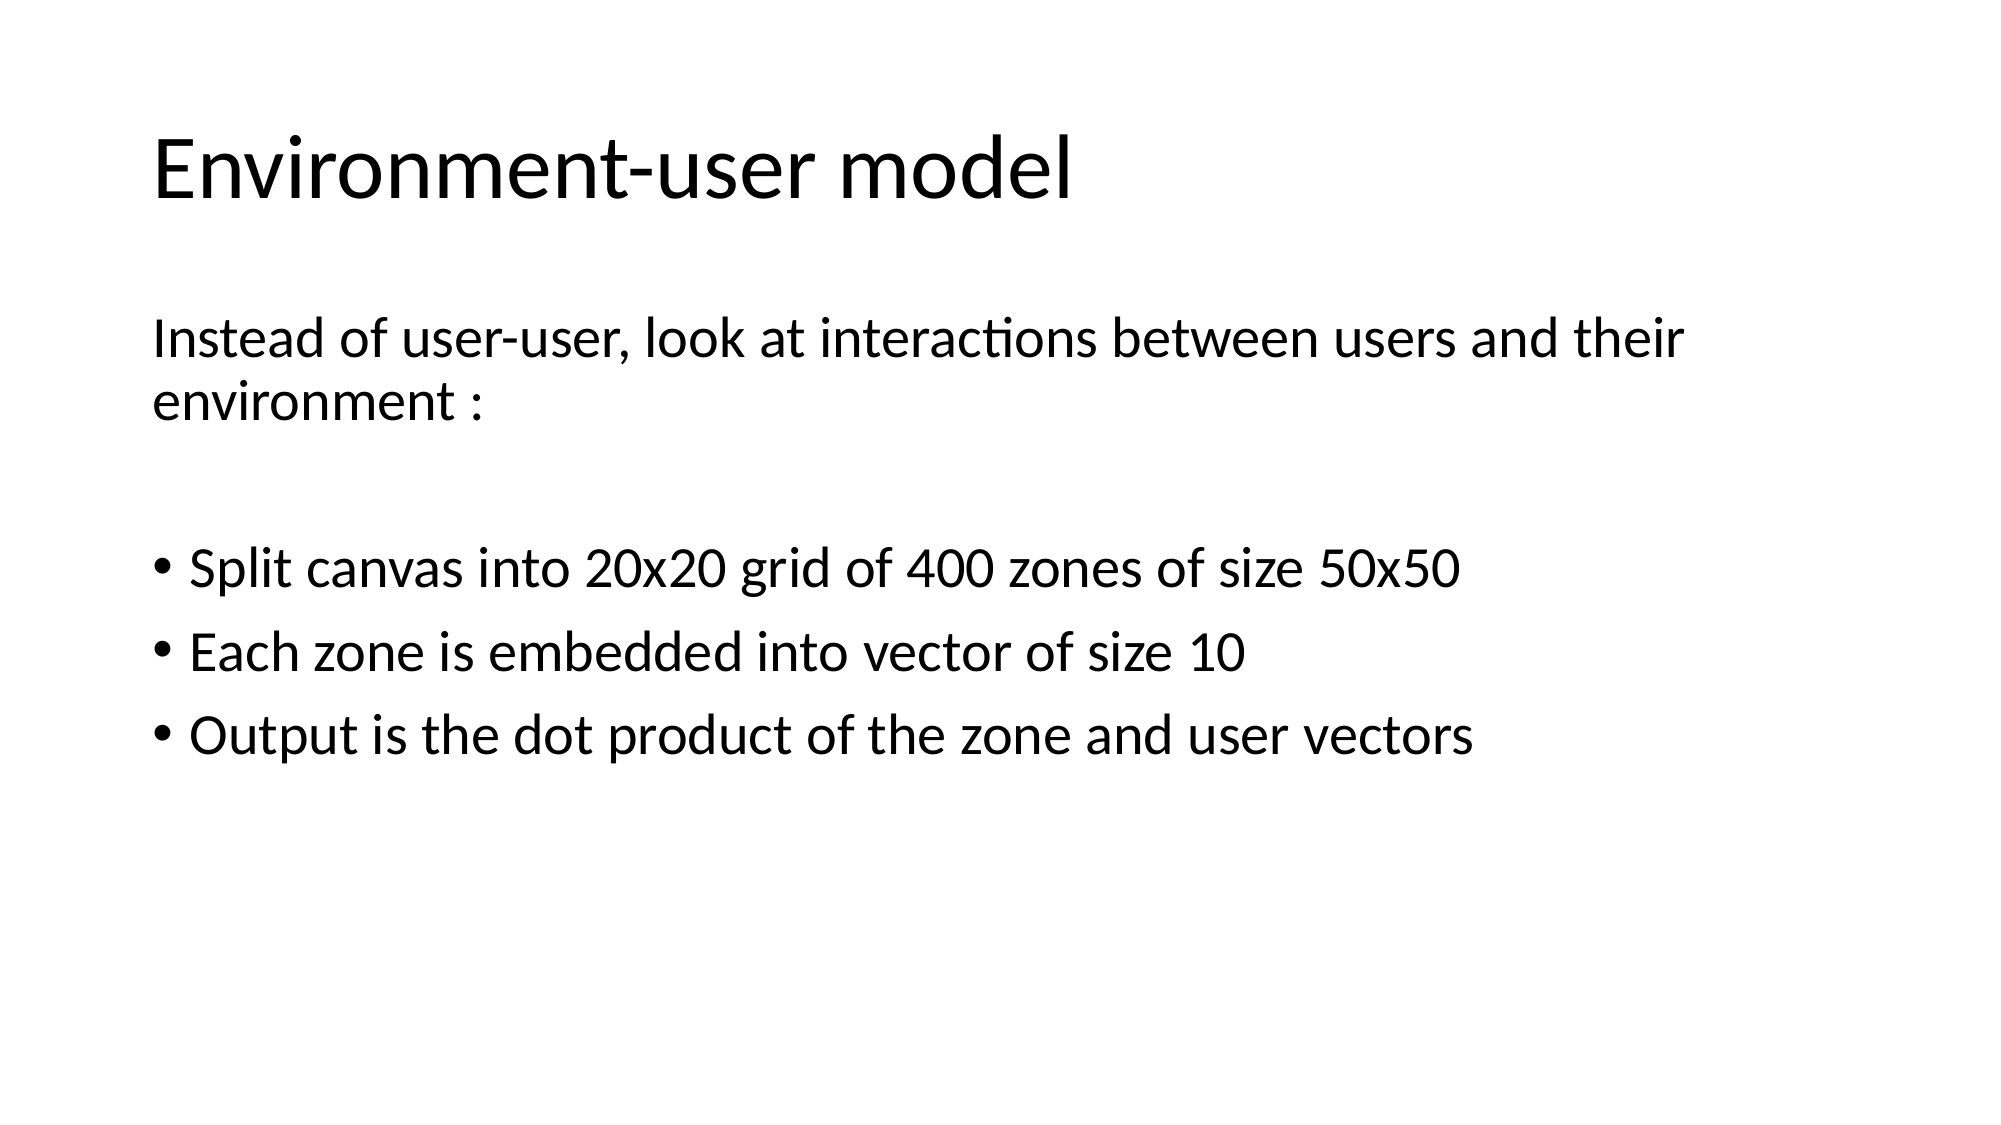

# Environment-user model
Instead of user-user, look at interactions between users and their environment :

Split canvas into 20x20 grid of 400 zones of size 50x50
Each zone is embedded into vector of size 10
Output is the dot product of the zone and user vectors